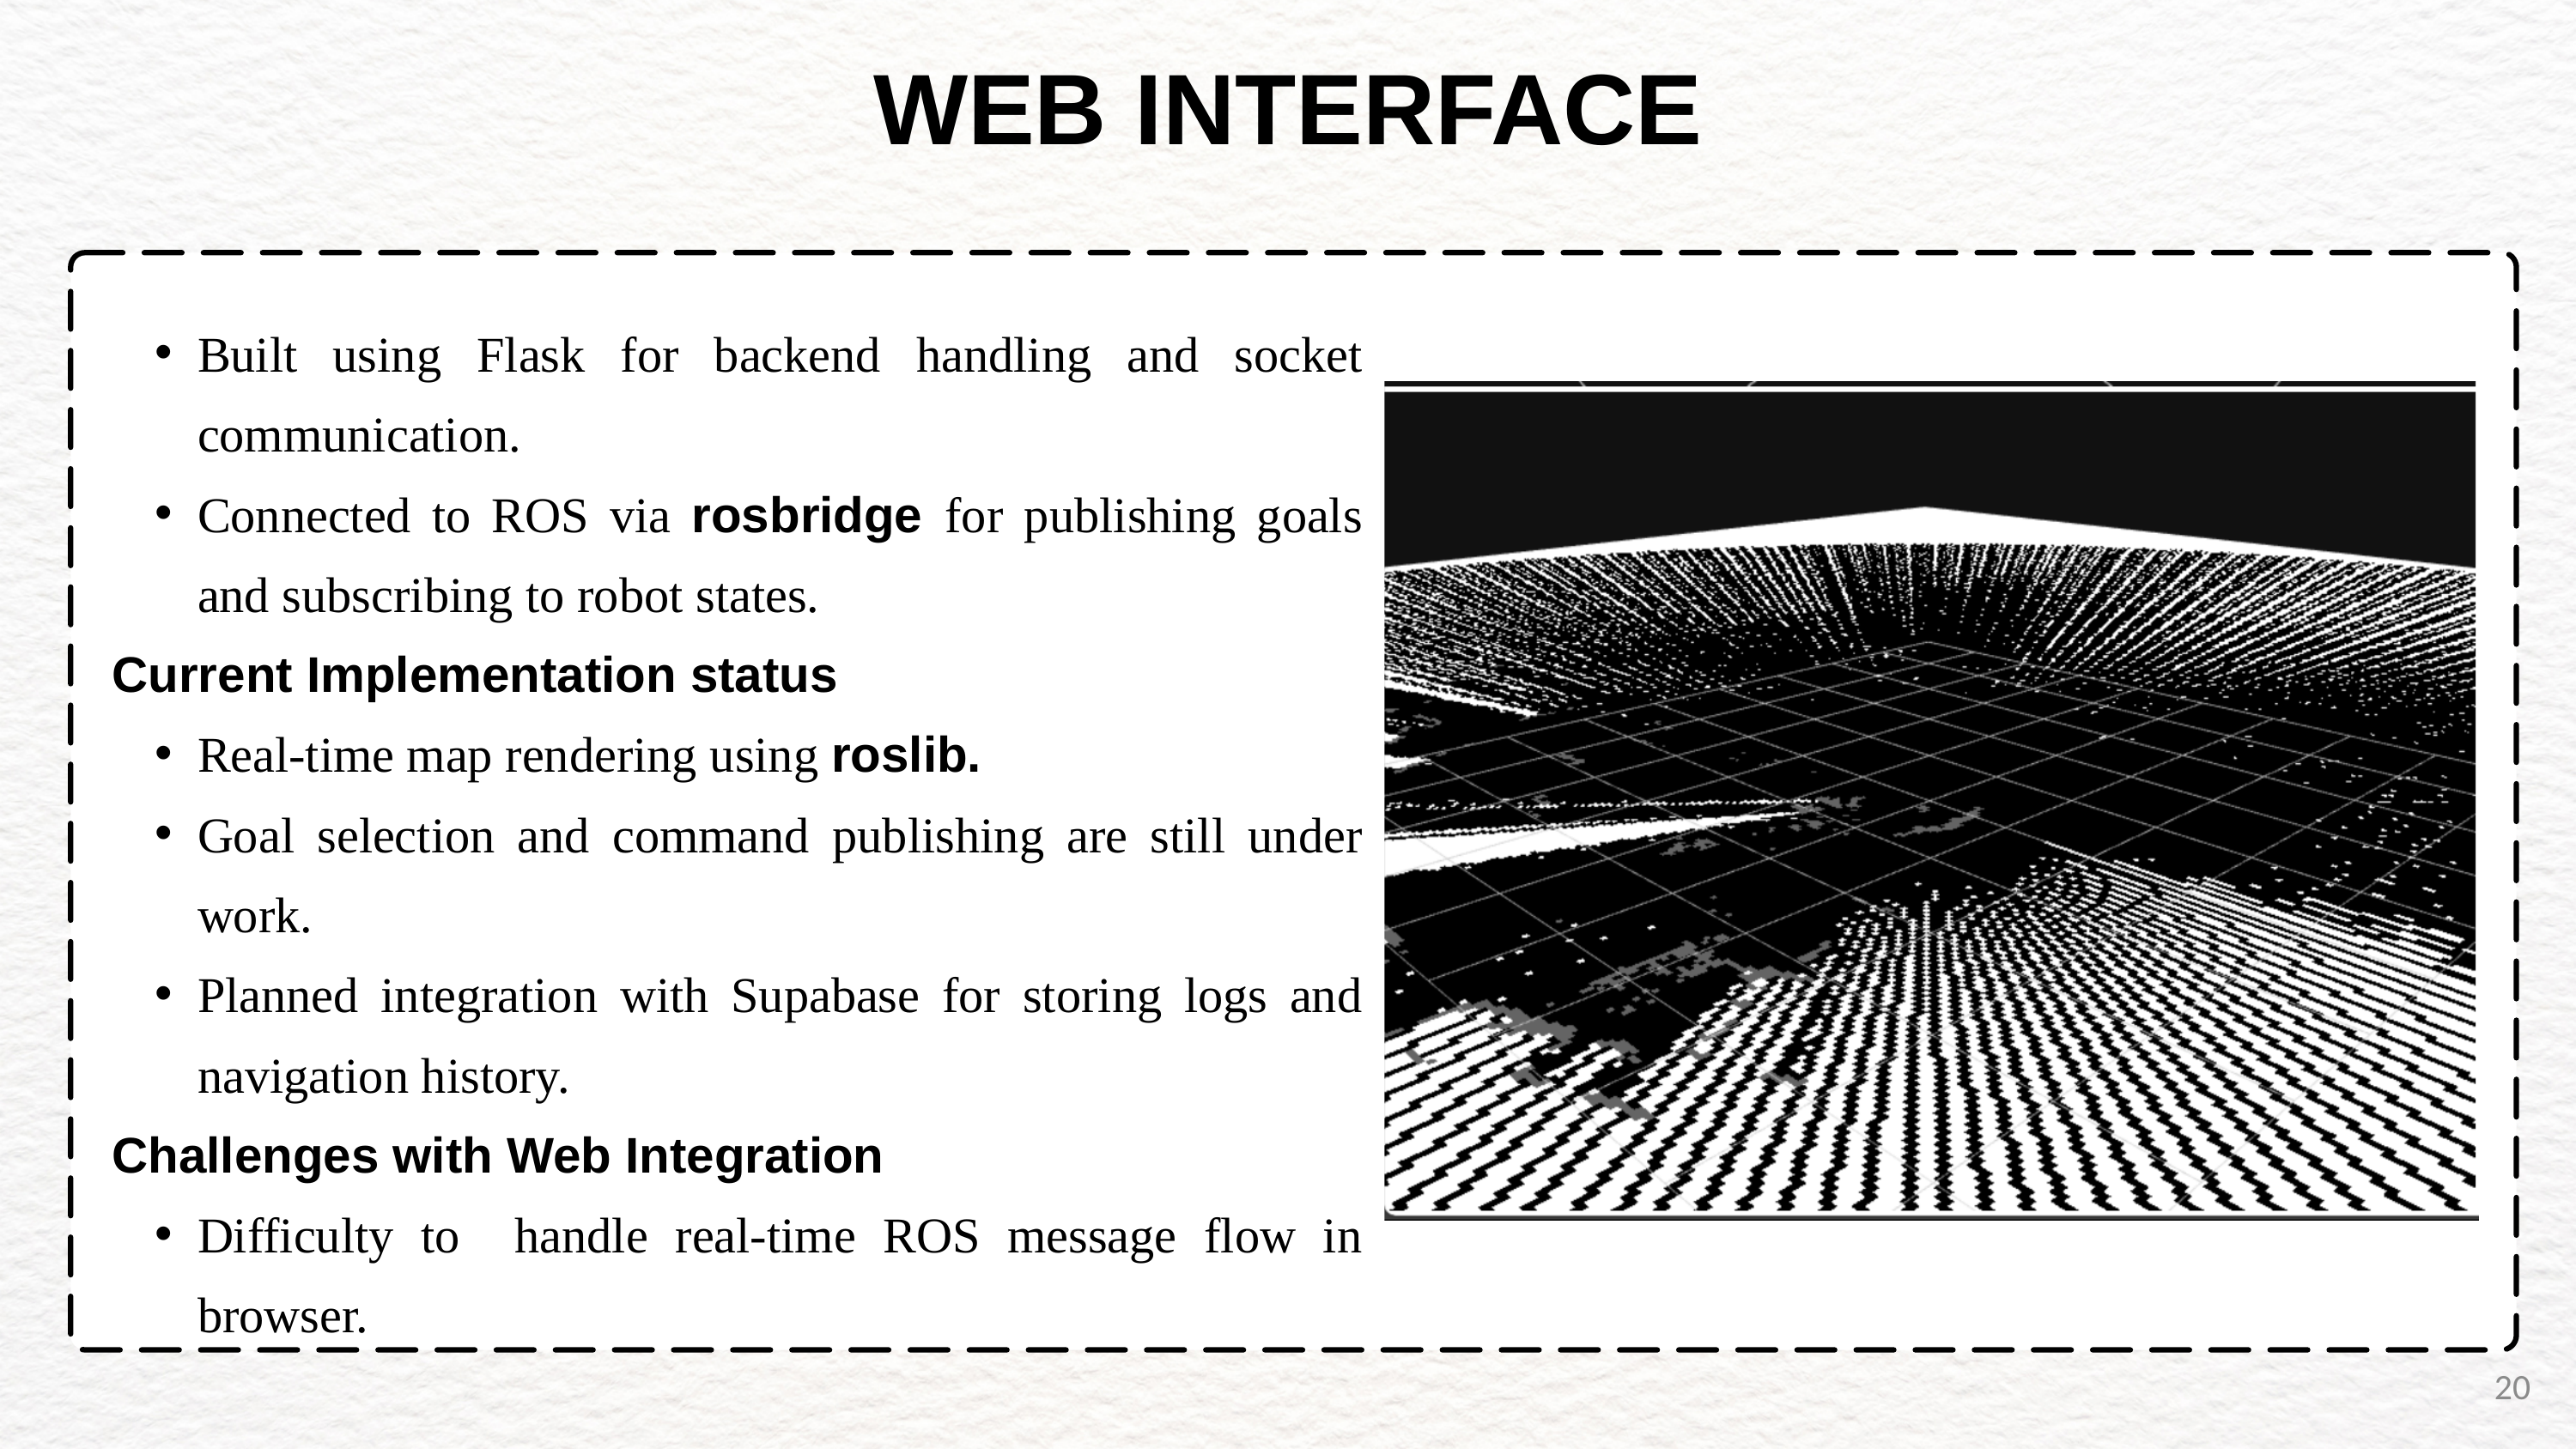

WEB INTERFACE

Built using Flask for backend handling and socket communication.
Connected to ROS via rosbridge for publishing goals and subscribing to robot states.
Current Implementation status
Real-time map rendering using roslib.
Goal selection and command publishing are still under work.
Planned integration with Supabase for storing logs and navigation history.
Challenges with Web Integration
Difficulty to  handle real-time ROS message flow in browser.

20